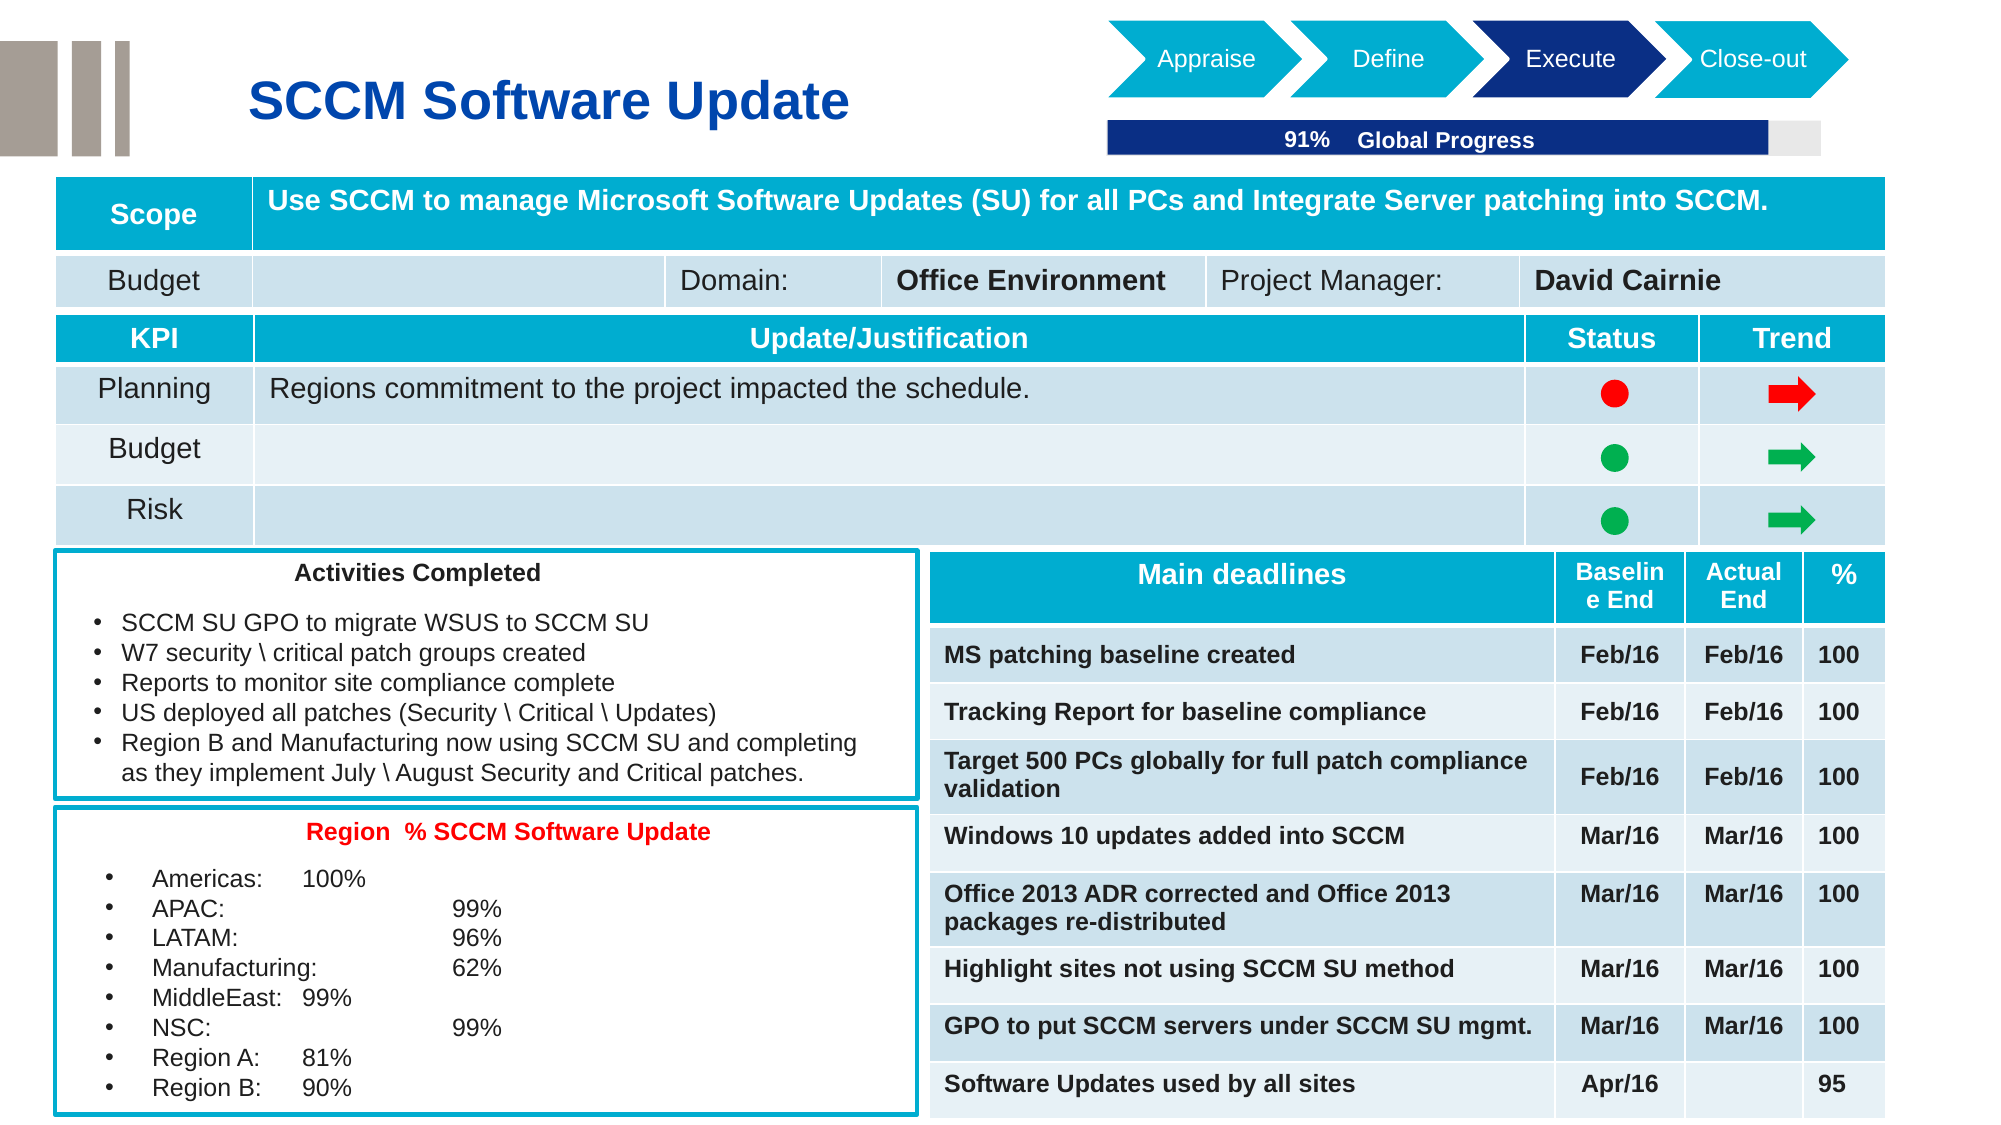

Appraise

Define

Execute

Close-out

SCCM Software Update
0% < deviation < 20%

91%
Global Progress

deviation ≥ 20%

| Scope | Use SCCM to manage Microsoft Software Updates (SU) for all PCs and Integrate Server patching into SCCM. |  |  |  |  |
| --- | --- | --- | --- | --- | --- |
| Budget |  | Domain: | Office Environment | Project Manager: | David Cairnie |

| KPI | Update/Justification | Status | Trend |
| --- | --- | --- | --- |
| Planning | Regions commitment to the project impacted the schedule. |  |  |
| Budget |  |  |  |
| Risk |  |  |  |

Activities Completed

| Main deadlines | Baseline End | Actual End | % |
| --- | --- | --- | --- |
| MS patching baseline created | Feb/16 | Feb/16 | 100 |
| Tracking Report for baseline compliance | Feb/16 | Feb/16 | 100 |
| Target 500 PCs globally for full patch compliance validation | Feb/16 | Feb/16 | 100 |
| Windows 10 updates added into SCCM | Mar/16 | Mar/16 | 100 |
| Office 2013 ADR corrected and Office 2013 packages re-distributed | Mar/16 | Mar/16 | 100 |
| Highlight sites not using SCCM SU method | Mar/16 | Mar/16 | 100 |
| GPO to put SCCM servers under SCCM SU mgmt. | Mar/16 | Mar/16 | 100 |
| Software Updates used by all sites | Apr/16 |  | 95 |
SCCM SU GPO to migrate WSUS to SCCM SU
W7 security \ critical patch groups created
Reports to monitor site compliance complete
US deployed all patches (Security \ Critical \ Updates)
Region B and Manufacturing now using SCCM SU and completing as they implement July \ August Security and Critical patches.

Region  % SCCM Software Update
Americas:	100%
APAC:		99%
LATAM:		96%
Manufacturing:	62%
MiddleEast:	99%
NSC:		99%
Region A:	81%
Region B:	90%

46

46